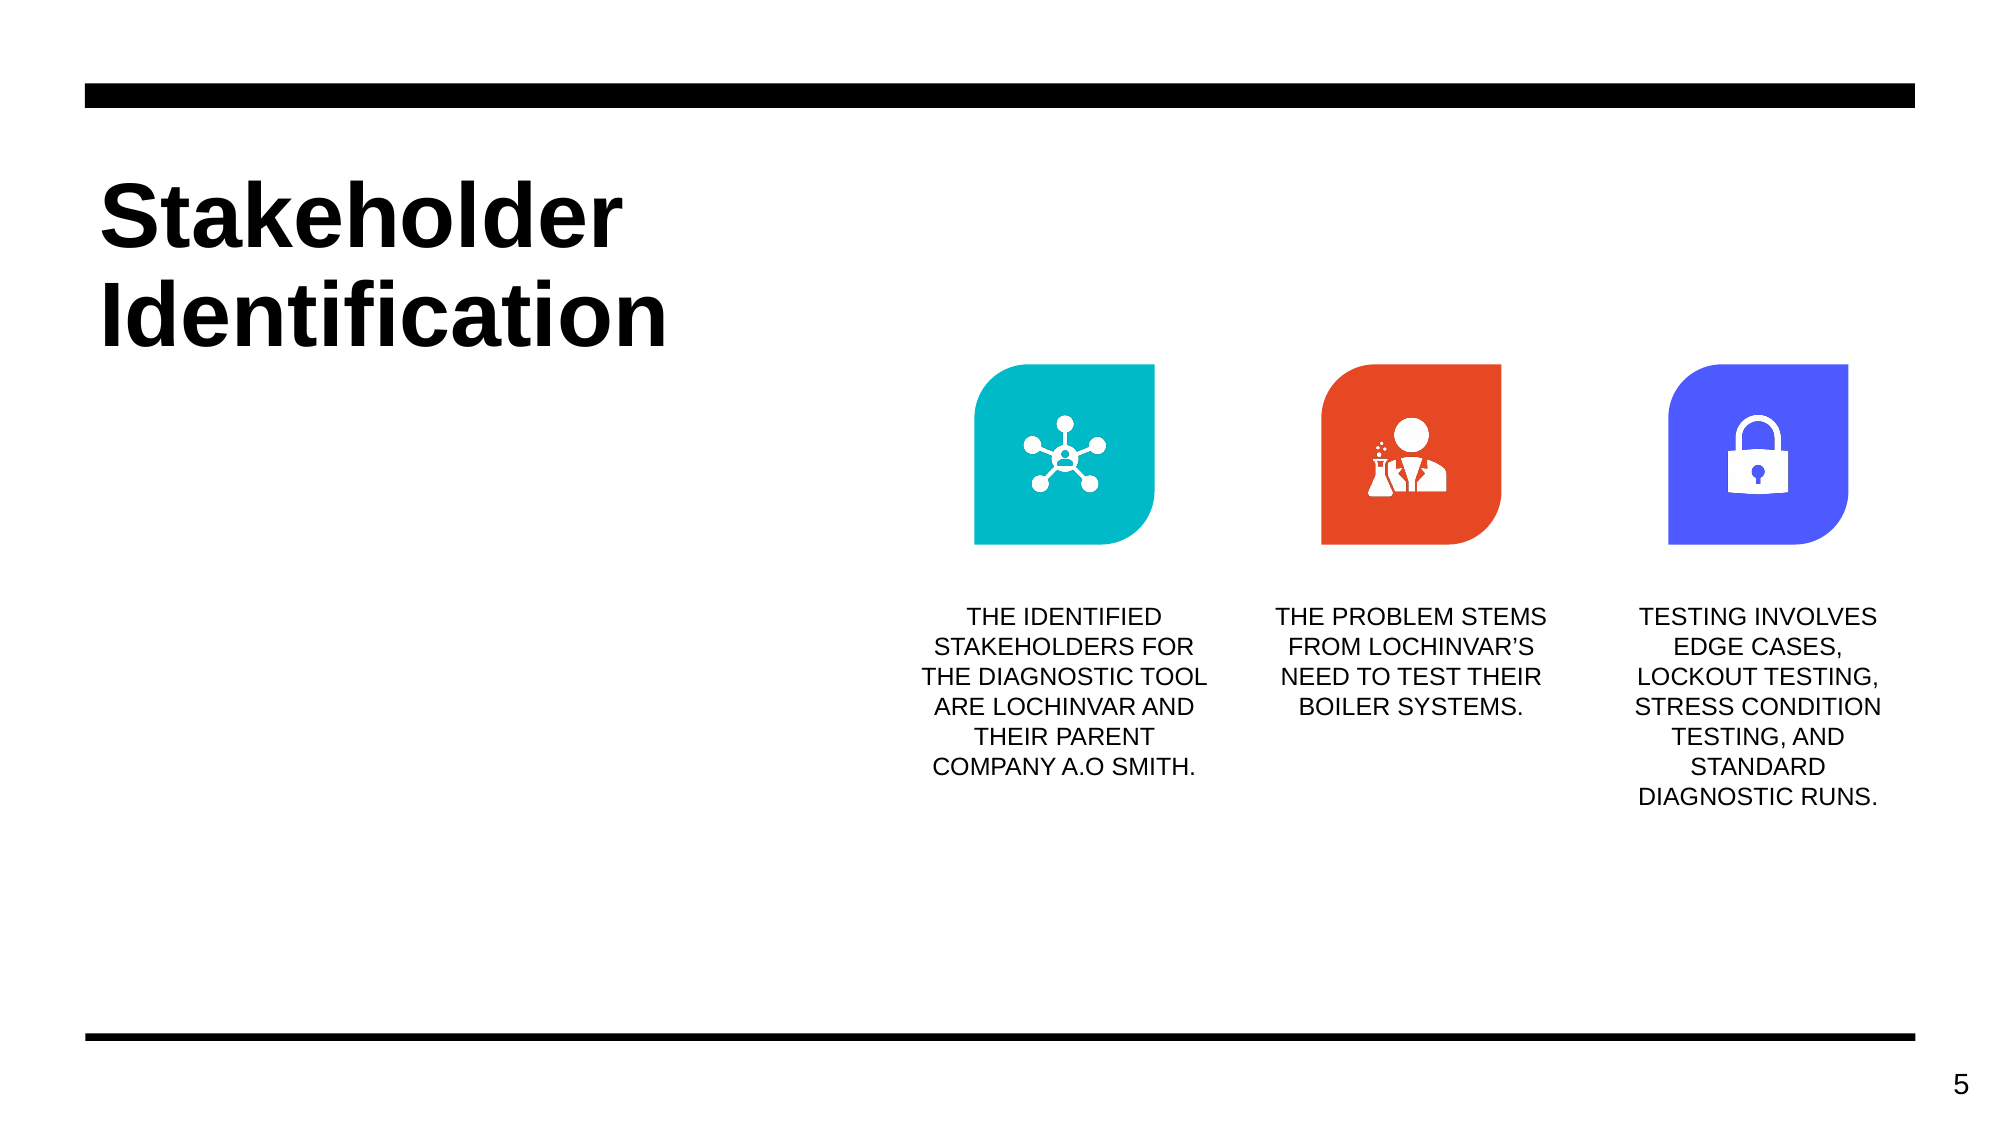

# Stakeholder Identification

The identified stakeholders for the diagnostic tool are Lochinvar and their parent company A.O Smith.
The problem stems from Lochinvar’s need to test their boiler systems.
Testing involves edge cases, lockout testing, stress condition testing, and standard diagnostic runs.

5